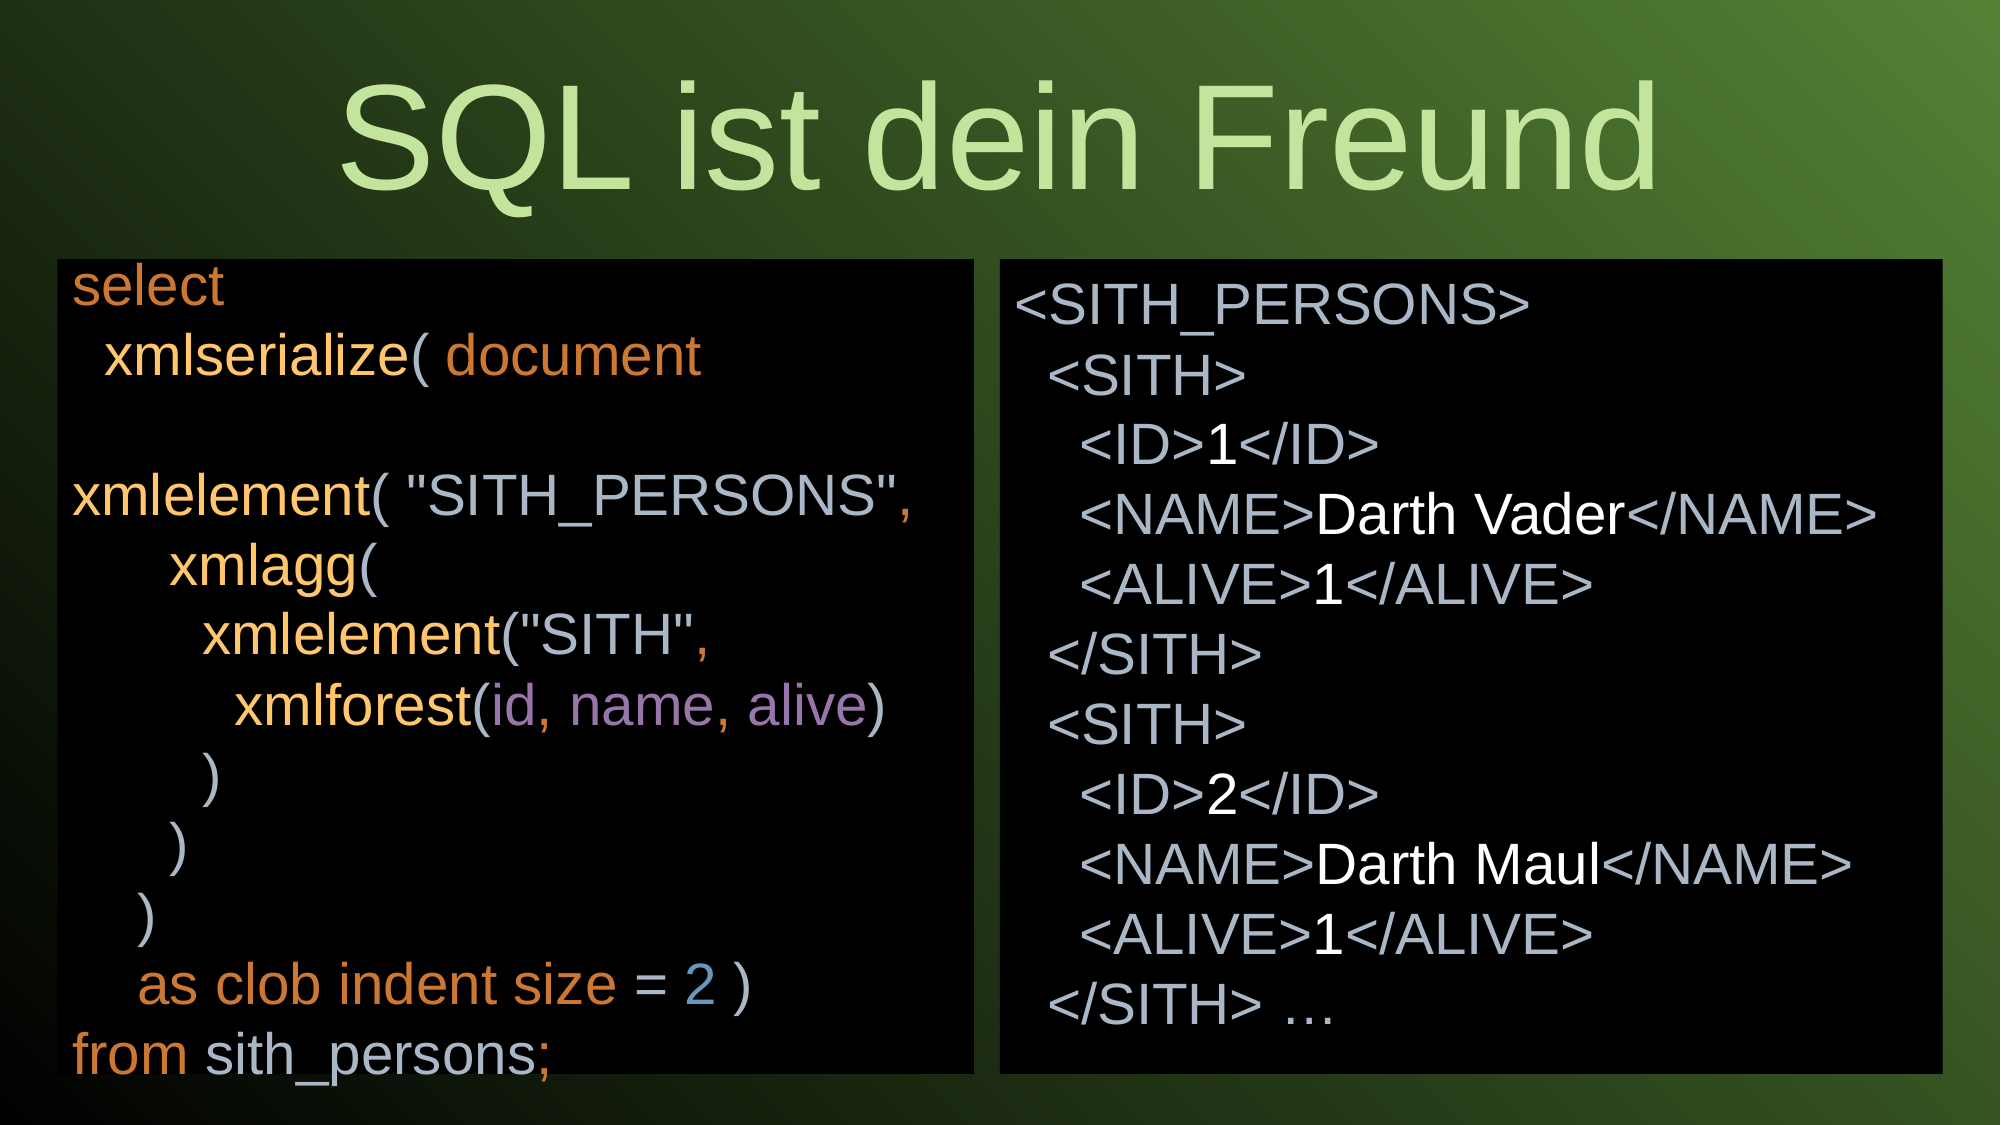

SQL ist dein Freund
select
  xmlserialize( document
    xmlelement( "SITH_PERSONS",
      xmlagg(
        xmlelement("SITH",
          xmlforest(id, name, alive)
        )
      )
    )
    as clob indent size = 2 )
from sith_persons;
<SITH_PERSONS>
  <SITH>
    <ID>1</ID>
    <NAME>Darth Vader</NAME>
    <ALIVE>1</ALIVE>
  </SITH>
  <SITH>
    <ID>2</ID>
    <NAME>Darth Maul</NAME>
    <ALIVE>1</ALIVE>
  </SITH> …